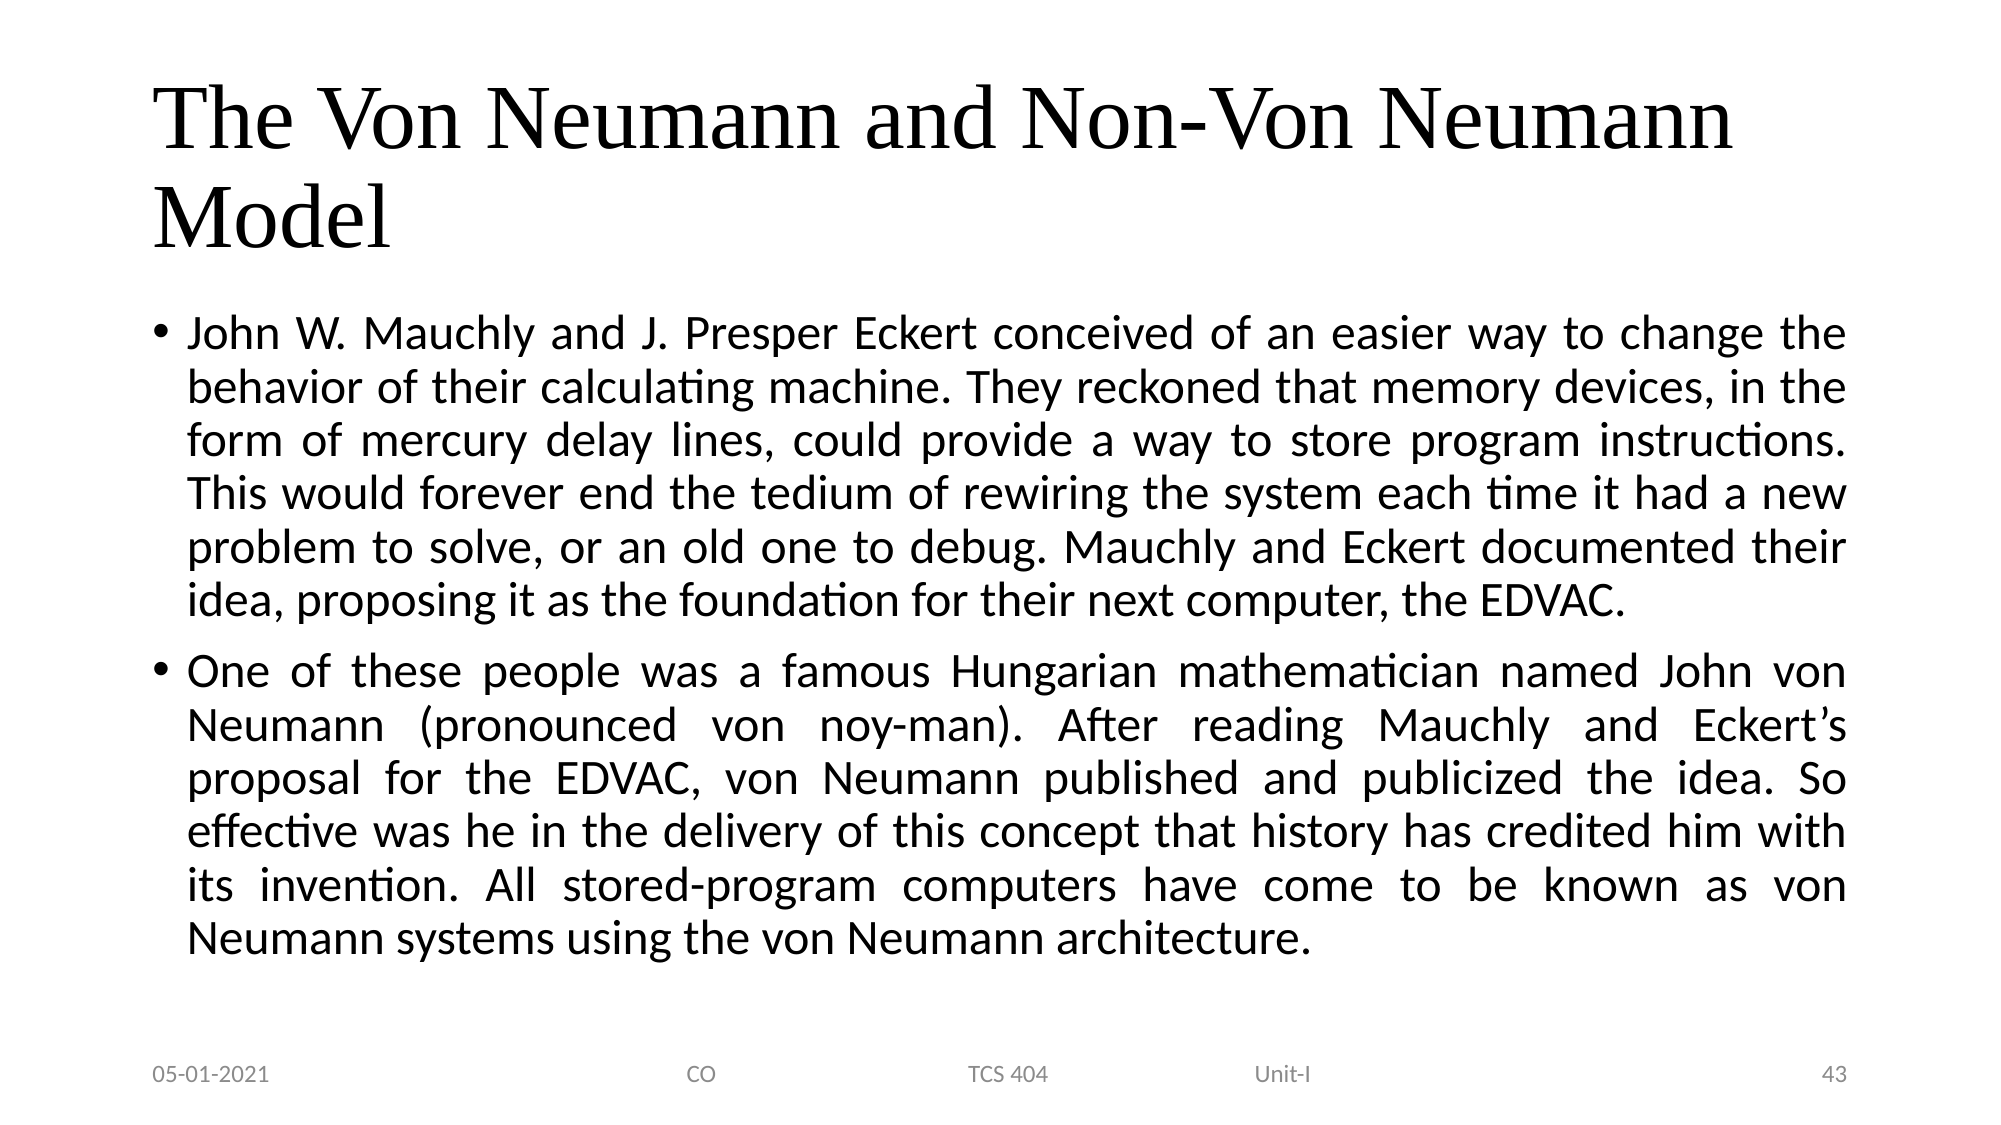

# The Von Neumann and Non-Von Neumann Model
John W. Mauchly and J. Presper Eckert conceived of an easier way to change the behavior of their calculating machine. They reckoned that memory devices, in the form of mercury delay lines, could provide a way to store program instructions. This would forever end the tedium of rewiring the system each time it had a new problem to solve, or an old one to debug. Mauchly and Eckert documented their idea, proposing it as the foundation for their next computer, the EDVAC.
One of these people was a famous Hungarian mathematician named John von Neumann (pronounced von noy-man). After reading Mauchly and Eckert’s proposal for the EDVAC, von Neumann published and publicized the idea. So effective was he in the delivery of this concept that history has credited him with its invention. All stored-program computers have come to be known as von Neumann systems using the von Neumann architecture.
05-01-2021
CO                                            TCS 404                                    Unit-I
43